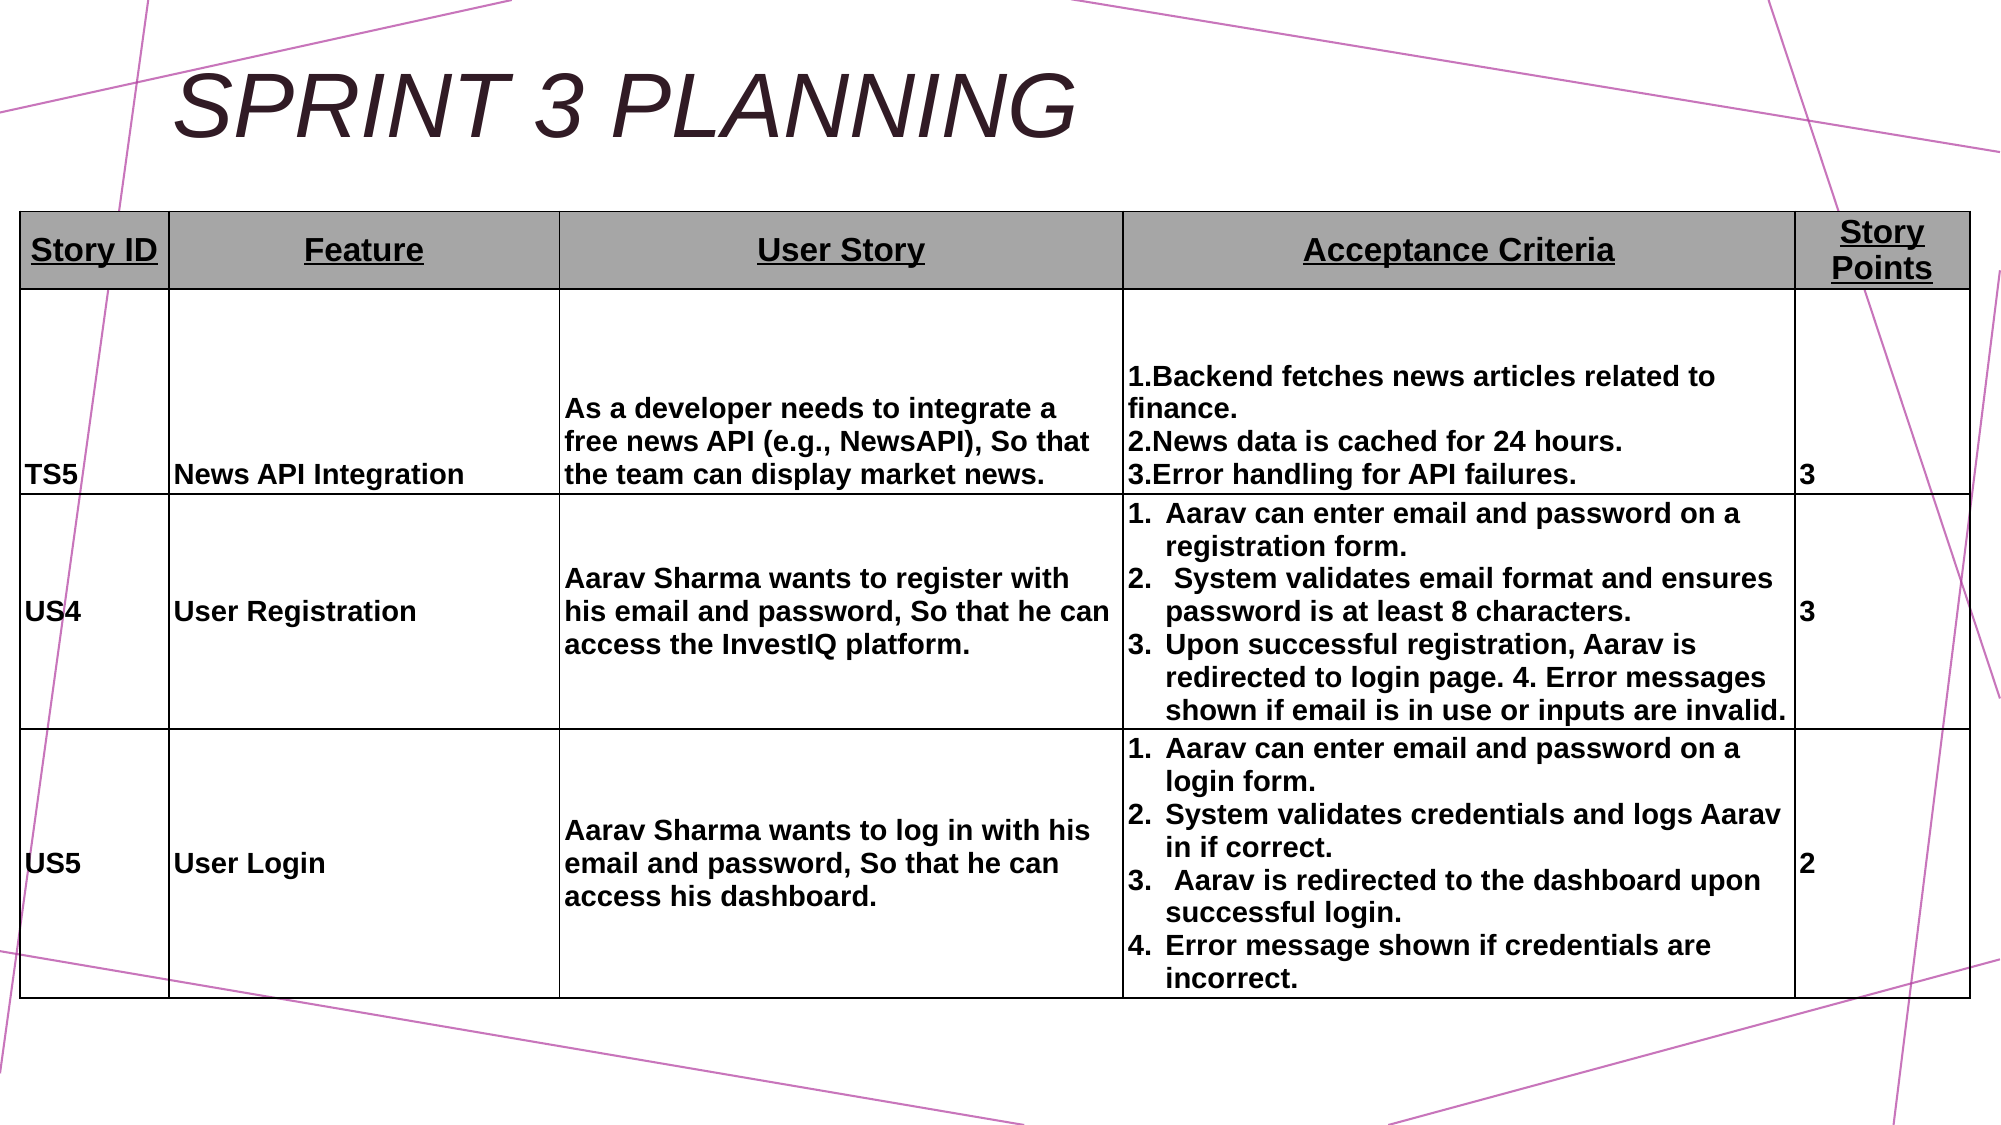

# Sprint 3 Planning
| Story ID | Feature | User Story | Acceptance Criteria | Story Points |
| --- | --- | --- | --- | --- |
| TS5 | News API Integration | As a developer needs to integrate a free news API (e.g., NewsAPI), So that the team can display market news. | 1.Backend fetches news articles related to finance. 2.News data is cached for 24 hours. 3.Error handling for API failures. | 3 |
| US4 | User Registration | Aarav Sharma wants to register with his email and password, So that he can access the InvestIQ platform. | Aarav can enter email and password on a registration form. System validates email format and ensures password is at least 8 characters. Upon successful registration, Aarav is redirected to login page. 4. Error messages shown if email is in use or inputs are invalid. | 3 |
| US5 | User Login | Aarav Sharma wants to log in with his email and password, So that he can access his dashboard. | Aarav can enter email and password on a login form. System validates credentials and logs Aarav in if correct. Aarav is redirected to the dashboard upon successful login. Error message shown if credentials are incorrect. | 2 |